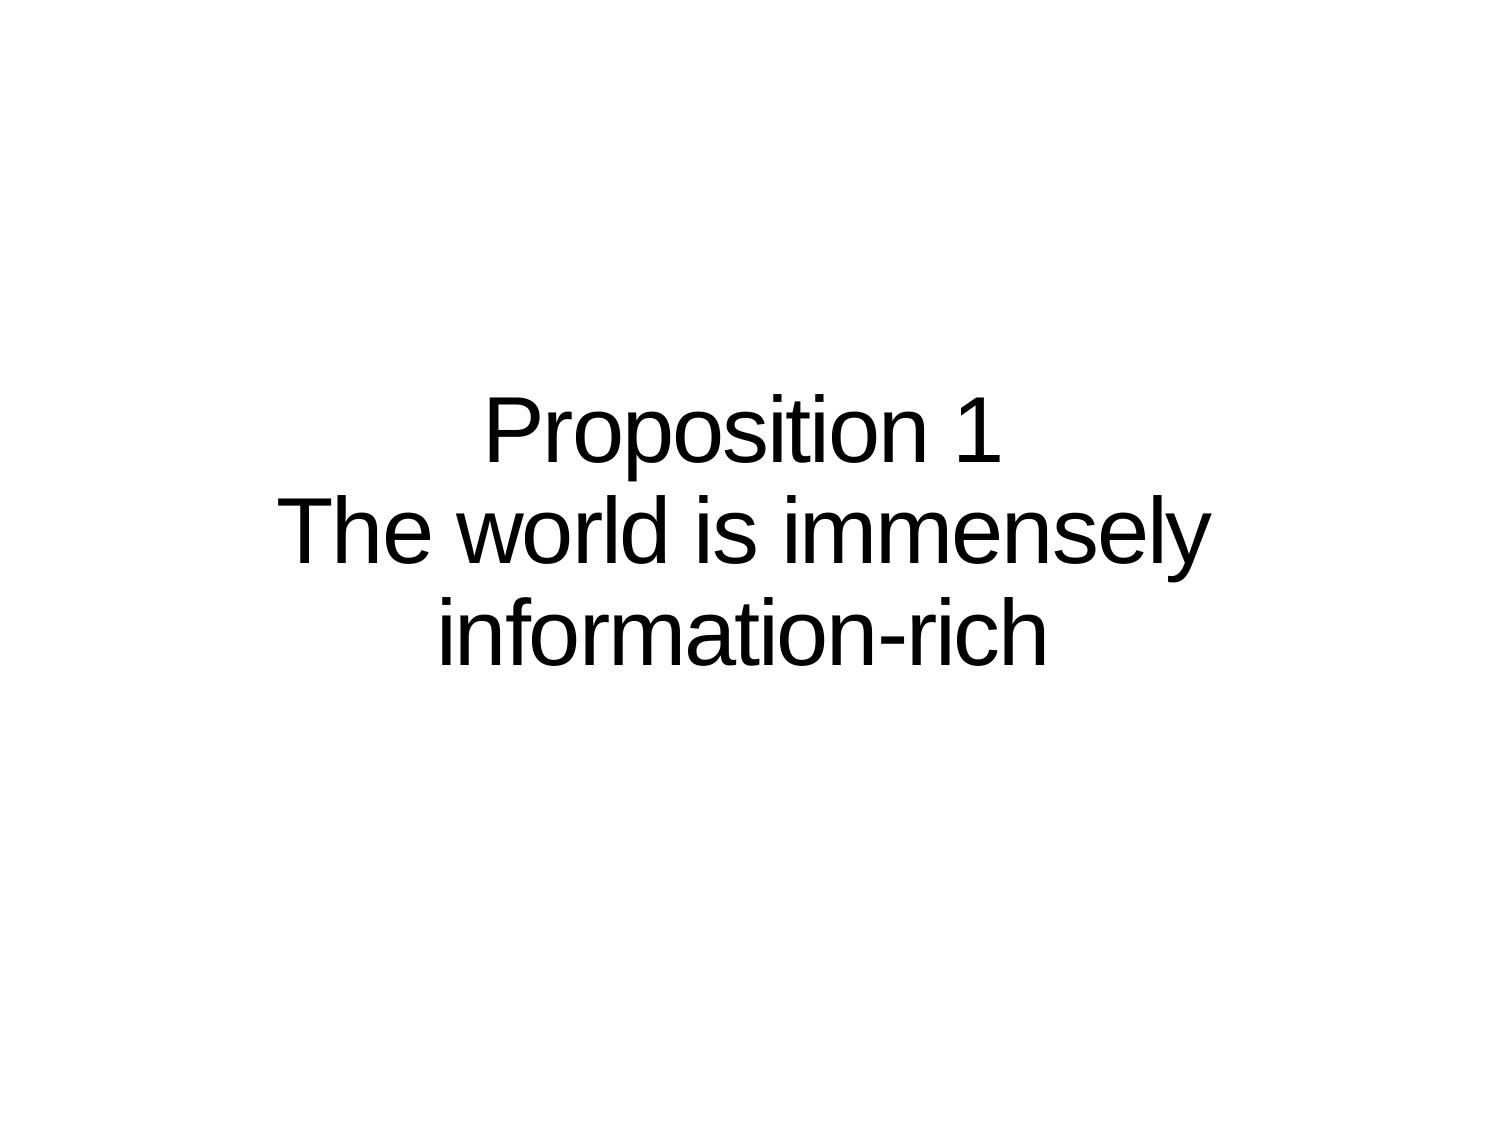

# Proposition 1 The world is immensely information-rich